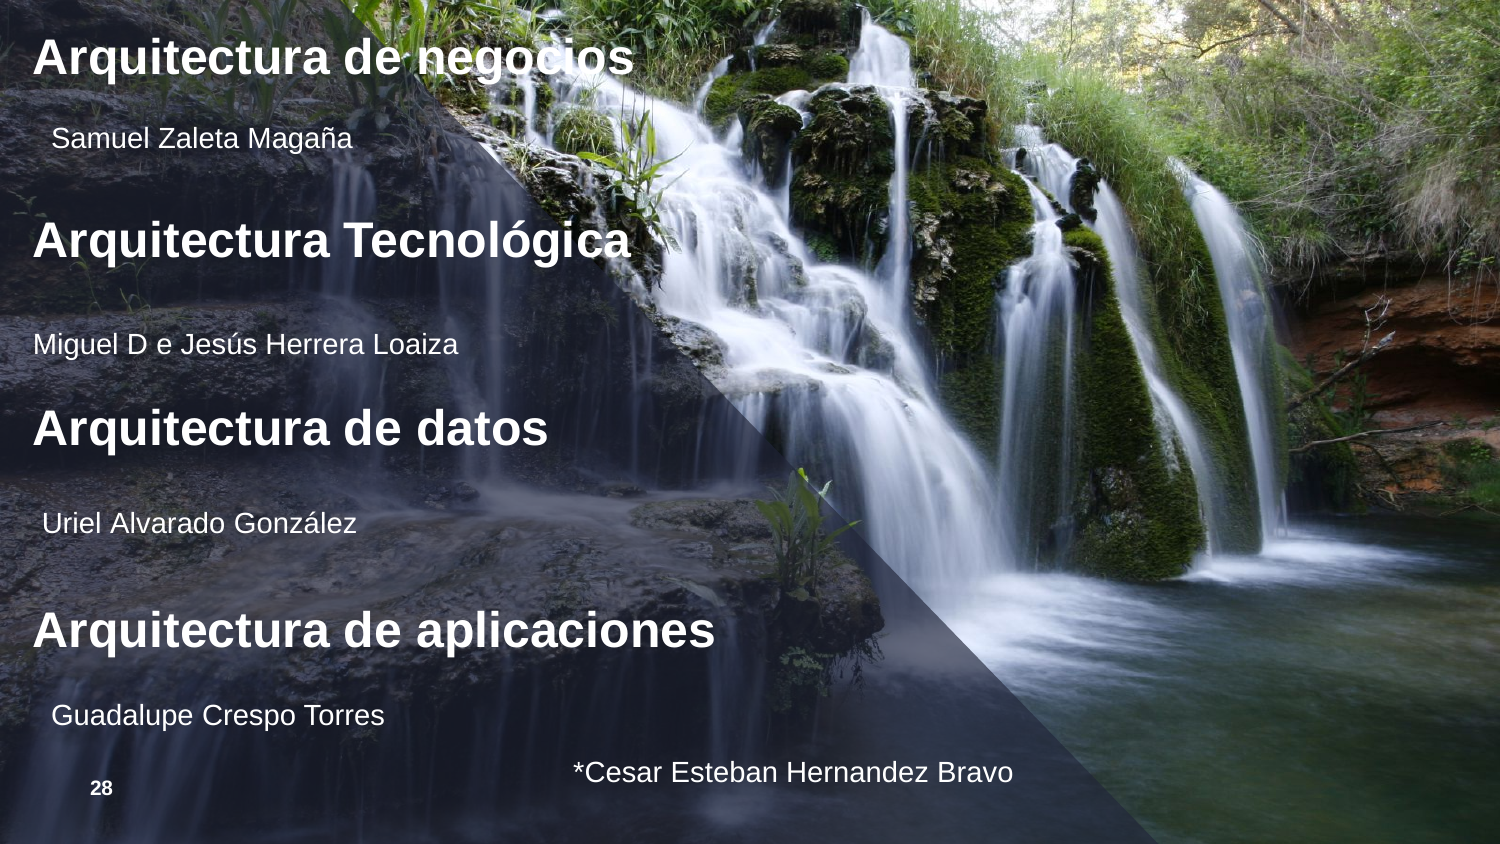

Arquitectura de negocios
Samuel Zaleta Magaña
Arquitectura Tecnológica
Miguel D e Jesús Herrera Loaiza
Arquitectura de datos
Uriel Alvarado González
Arquitectura de aplicaciones
Guadalupe Crespo Torres
*Cesar Esteban Hernandez Bravo
28